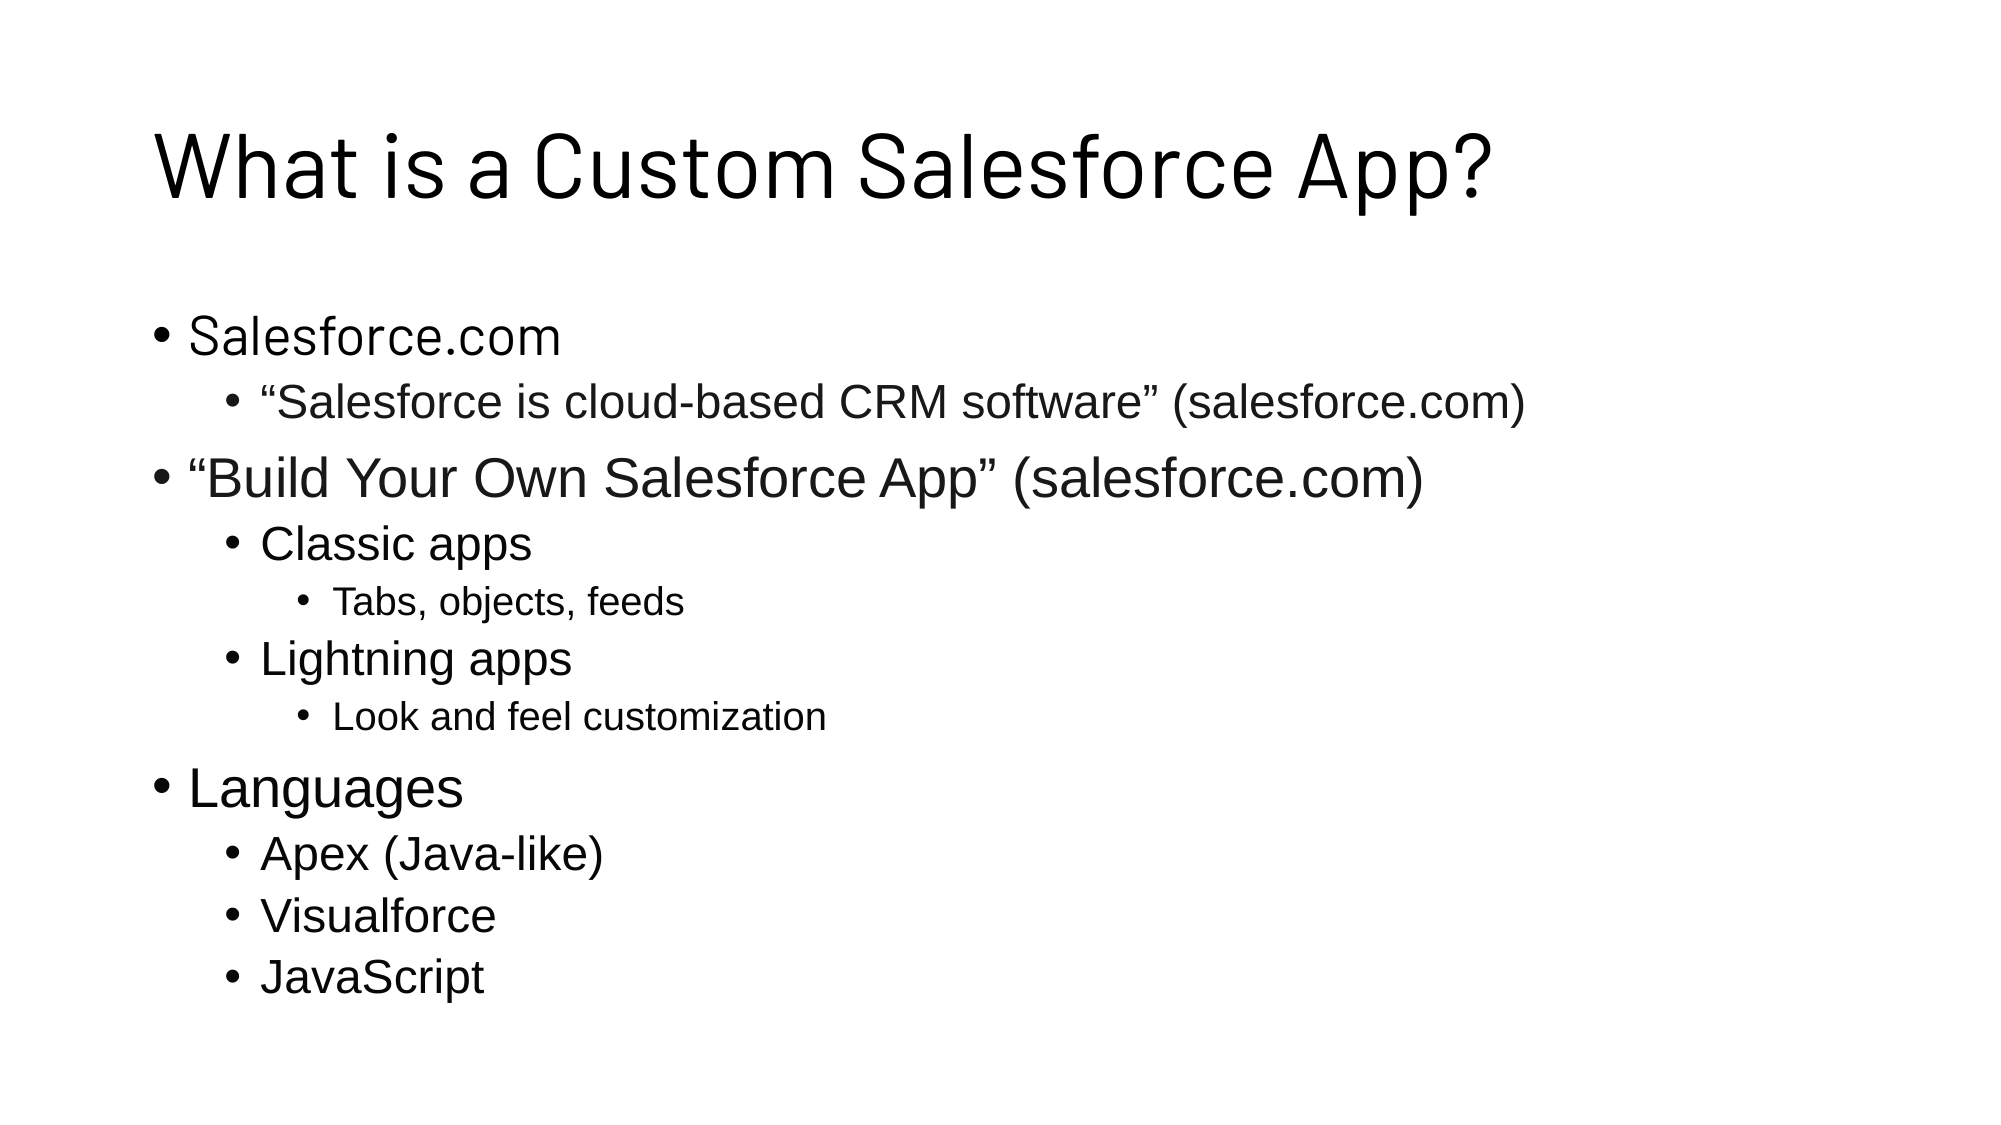

# What is a Custom Salesforce App?
Salesforce.com
“Salesforce is cloud-based CRM software” (salesforce.com)
“Build Your Own Salesforce App” (salesforce.com)
Classic apps
Tabs, objects, feeds
Lightning apps
Look and feel customization
Languages
Apex (Java-like)
Visualforce
JavaScript